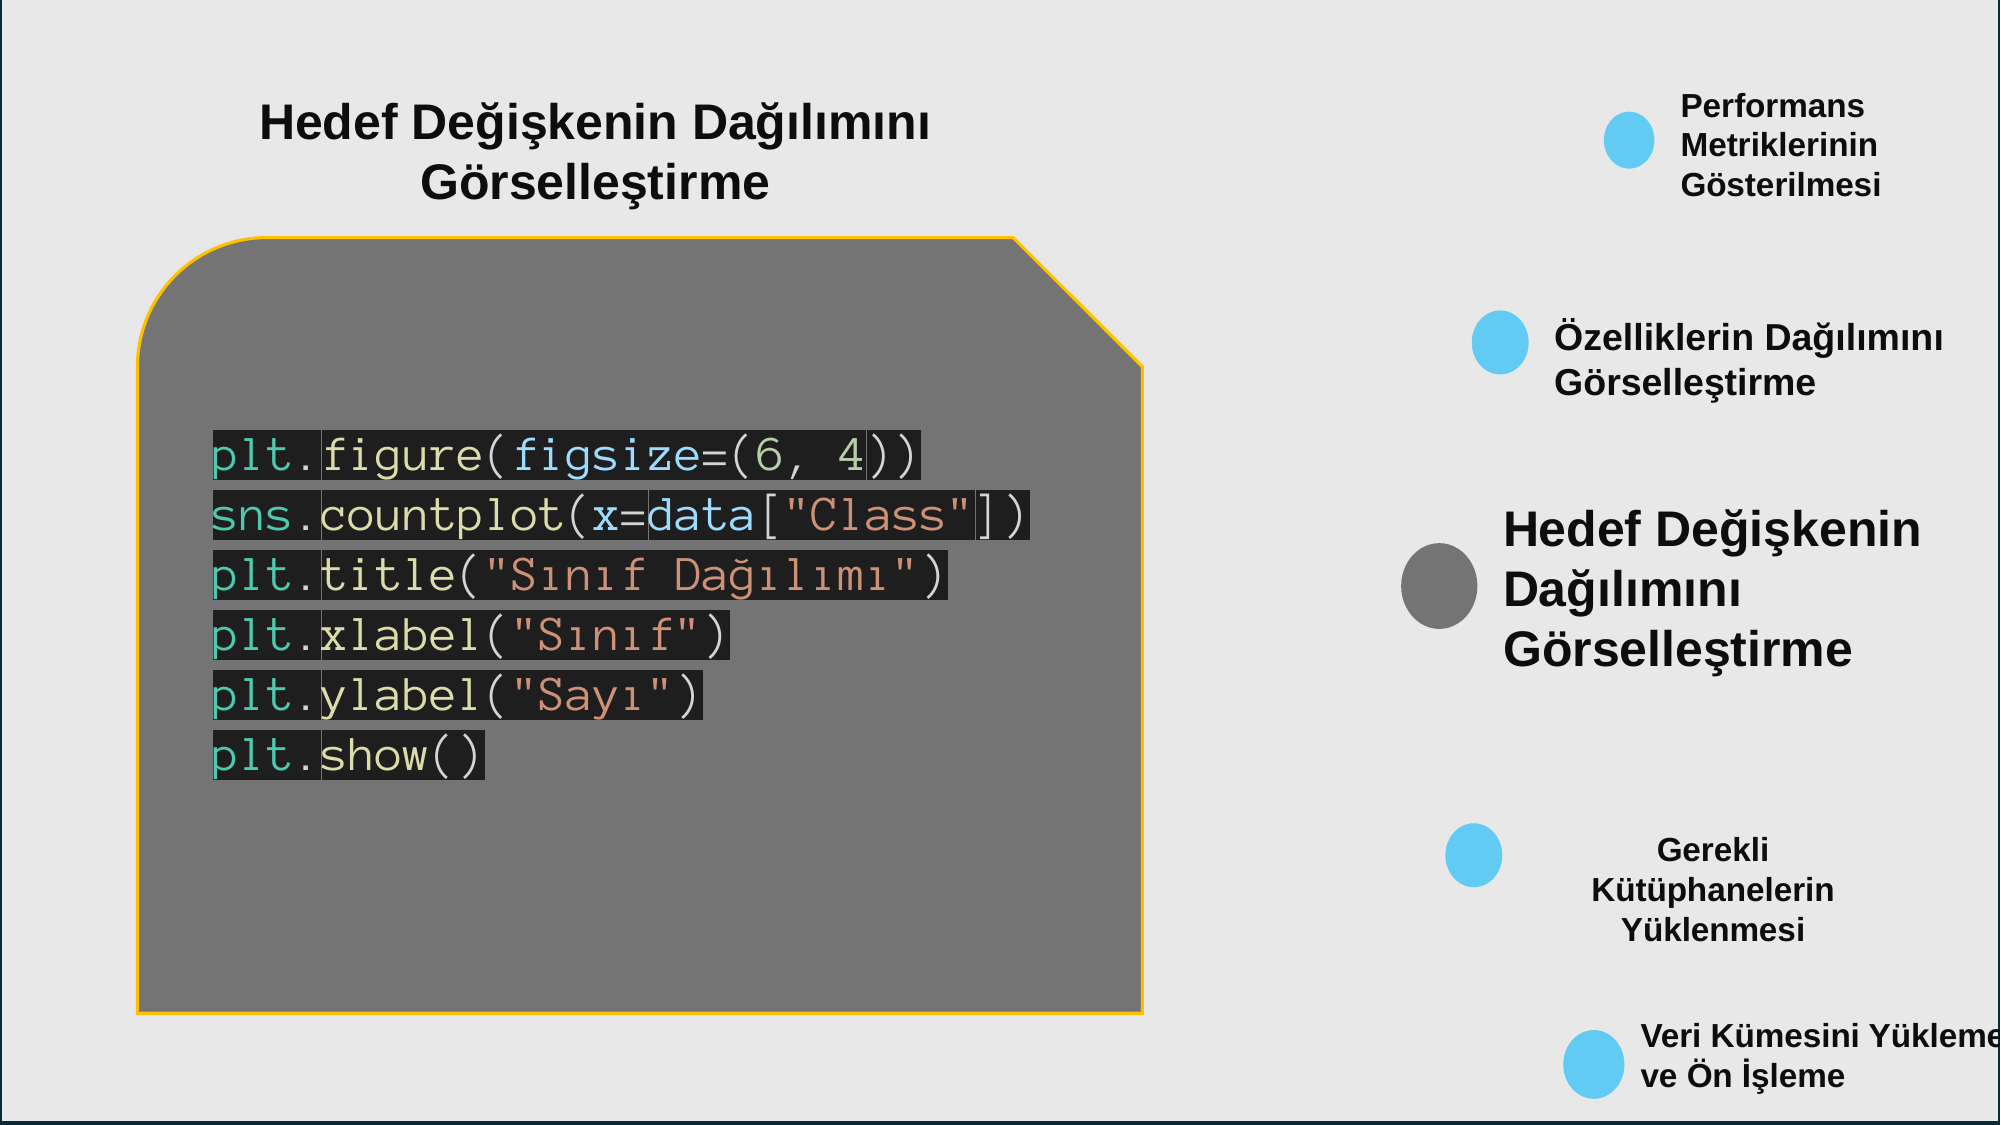

Karmaşıklık Matrix ve Performans Metriklerinin Görselleştirilmesi

33333233233
#
Performans Metriklerinin Gösterilmesi

Hedef Değişkenin Dağılımını Görselleştirme

Özelliklerin Dağılımını Görselleştirme

plt.figure(figsize=(6, 4))
sns.countplot(x=data["Class"])
plt.title("Sınıf Dağılımı")
plt.xlabel("Sınıf")
plt.ylabel("Sayı")
plt.show()

Hedef Değişkenin Dağılımını Görselleştirme

Gerekli Kütüphanelerin Yüklenmesi

Veri Kümesini Yükleme ve Ön İşleme